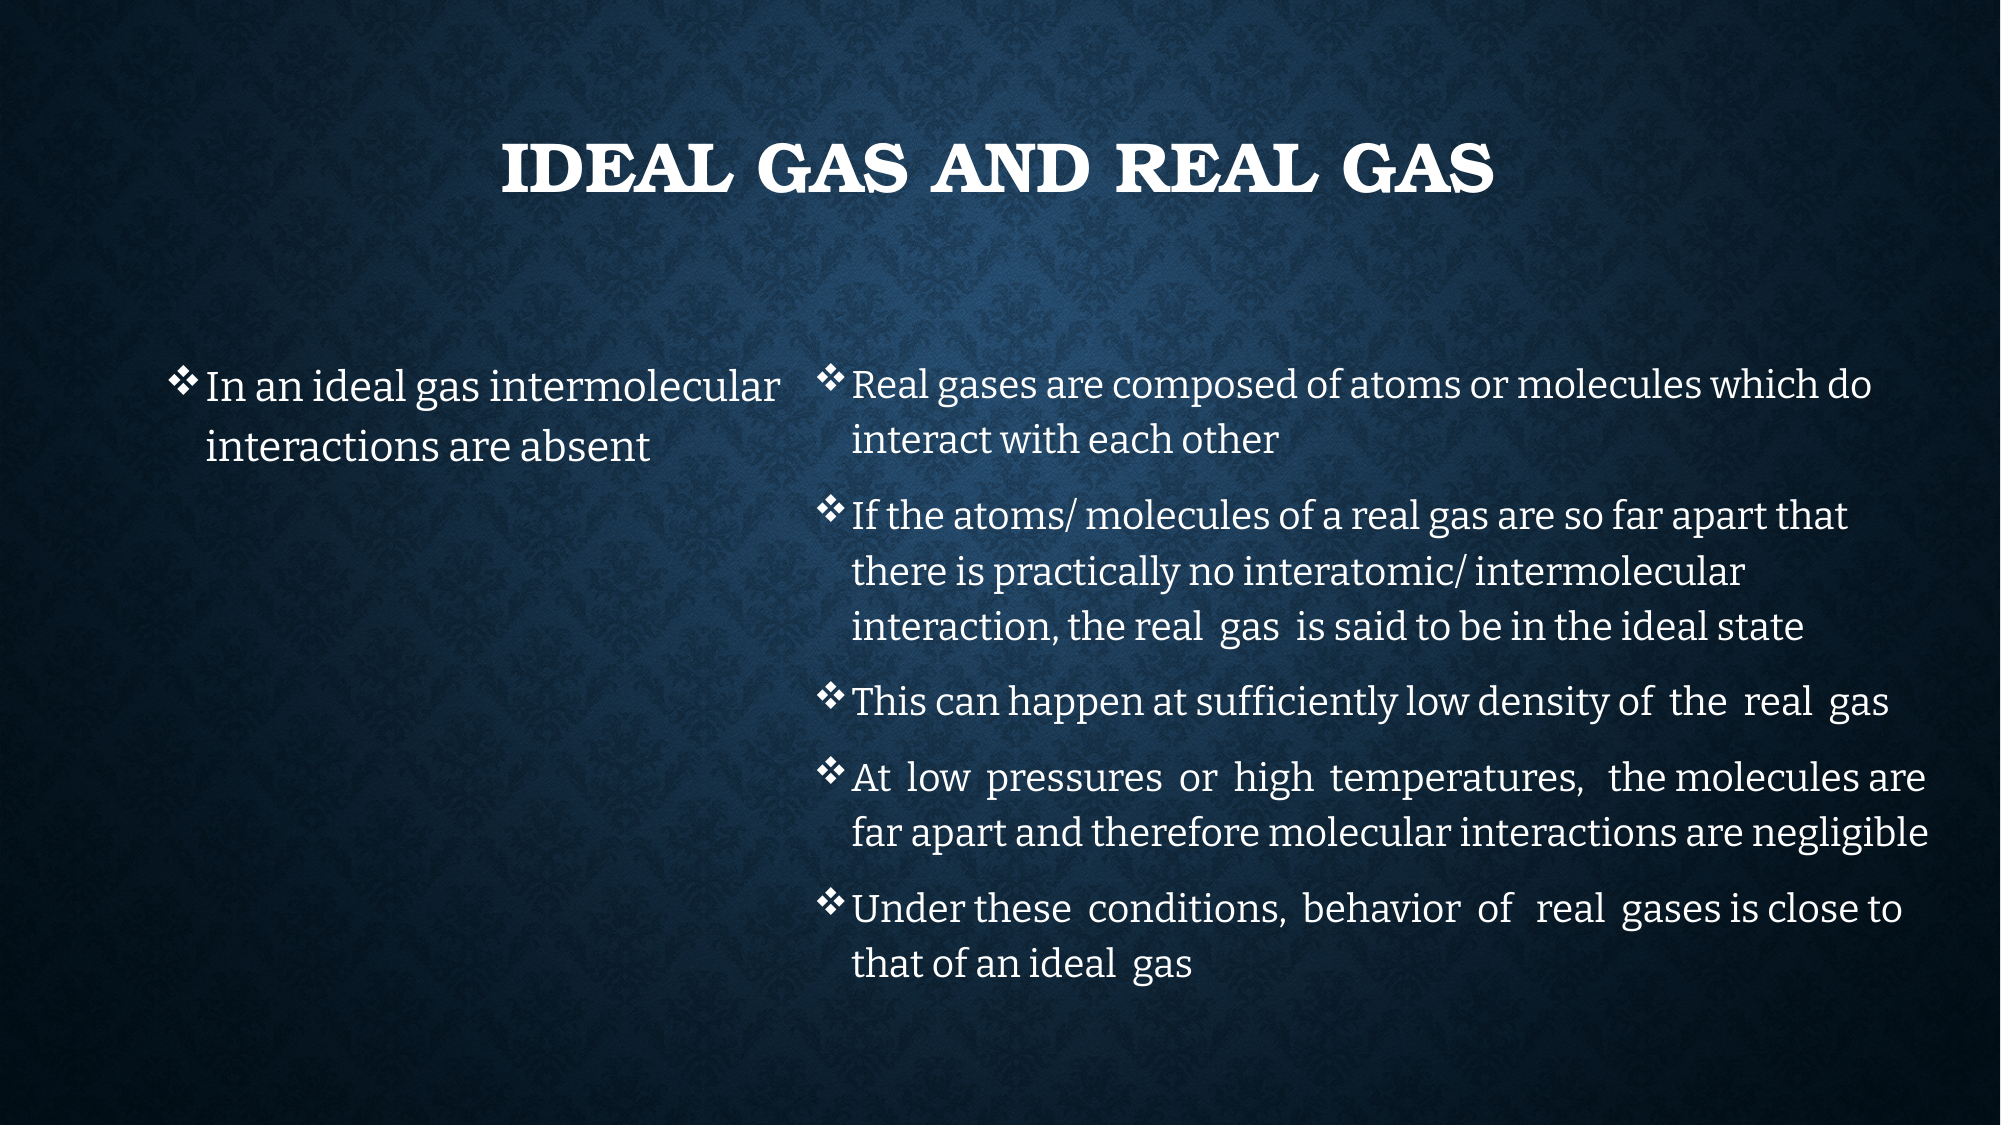

# Ideal Gas and Real Gas
In an ideal gas intermolecular interactions are absent

Real gases are composed of atoms or molecules which do interact with each other
If the atoms/ molecules of a real gas are so far apart that there is practically no interatomic/ intermolecular interaction, the real  gas  is said to be in the ideal state
This can happen at sufficiently low density of  the  real  gas
At  low  pressures  or  high  temperatures,   the molecules are far apart and therefore molecular interactions are negligible
Under these  conditions,  behavior  of   real  gases is close to that of an ideal  gas